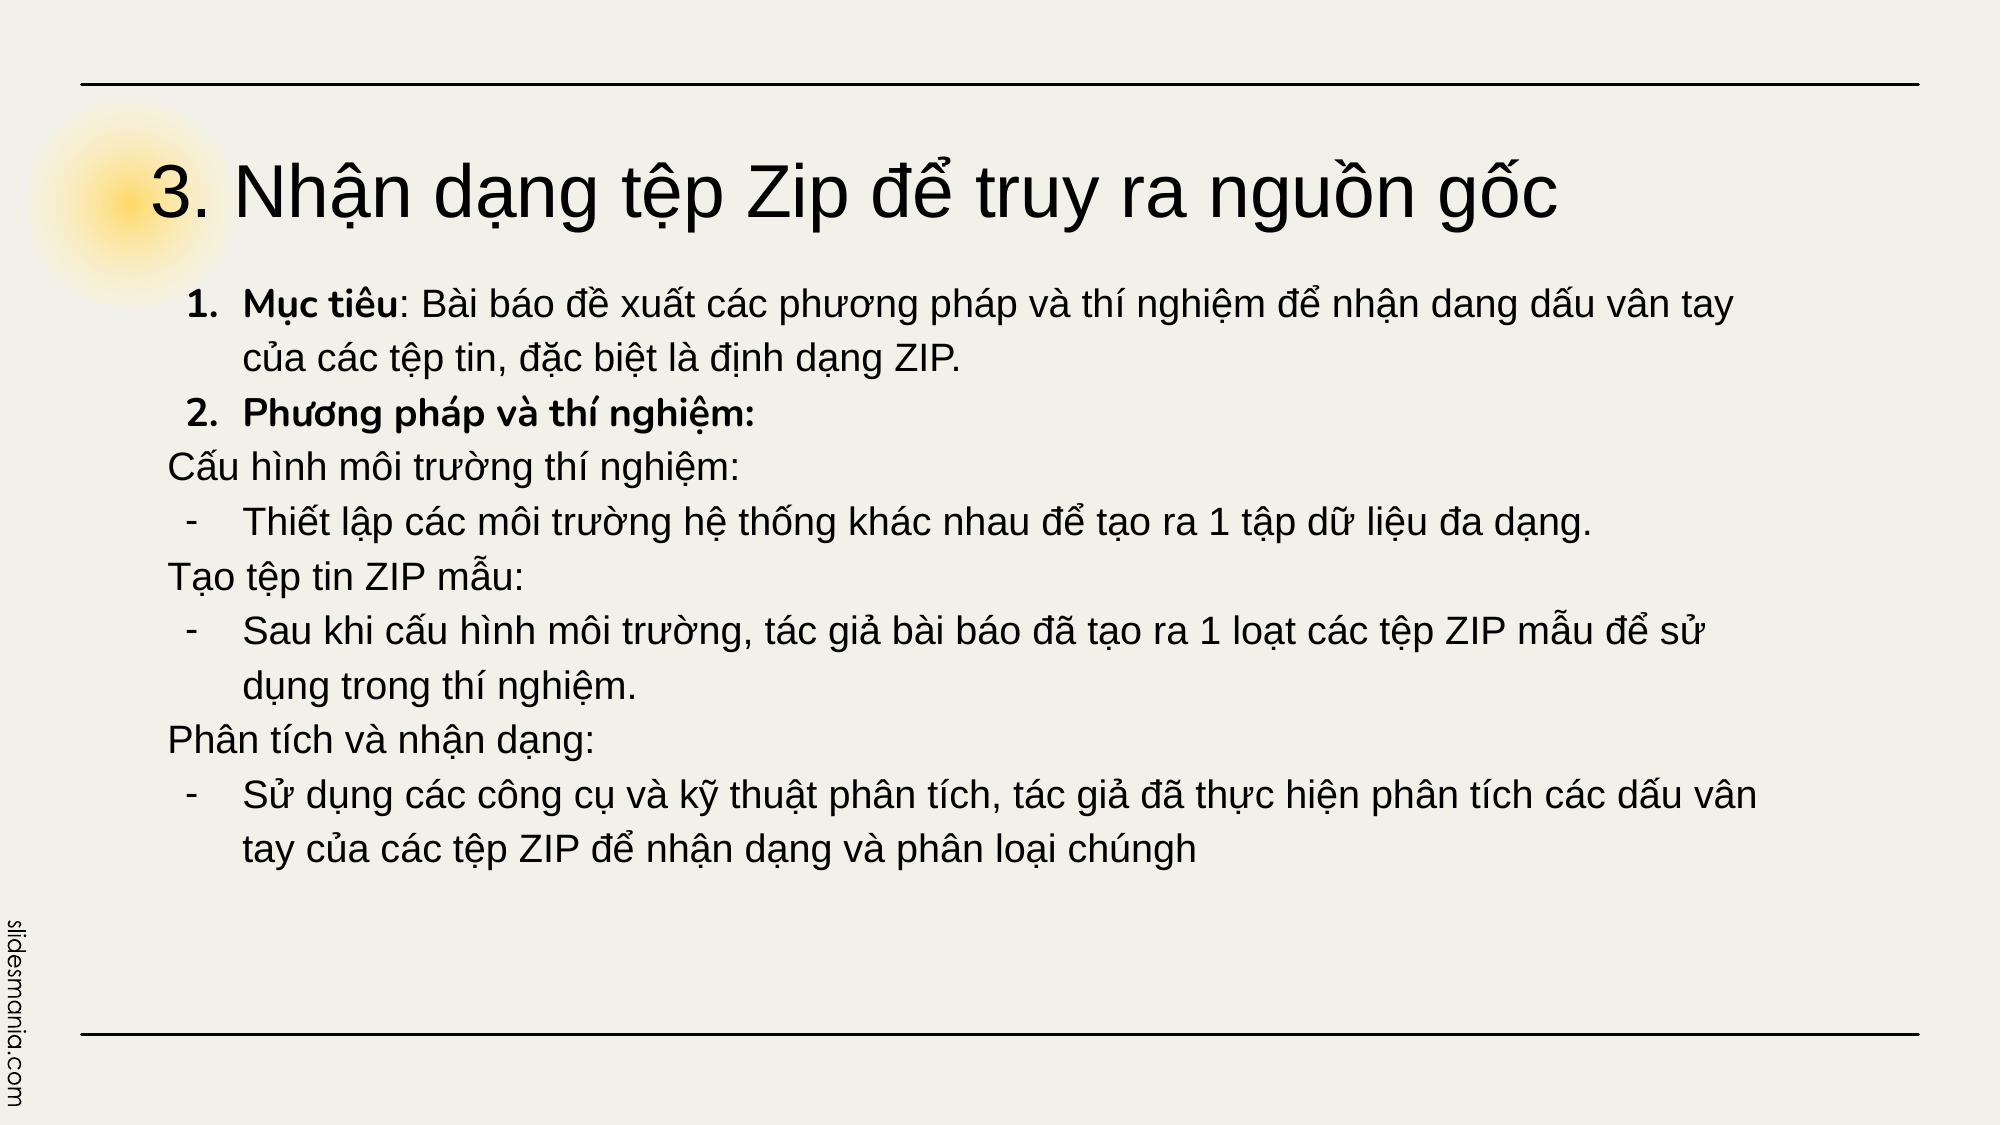

# 3. Nhận dạng tệp Zip để truy ra nguồn gốc
Mục tiêu: Bài báo đề xuất các phương pháp và thí nghiệm để nhận dang dấu vân tay của các tệp tin, đặc biệt là định dạng ZIP.
Phương pháp và thí nghiệm:
Cấu hình môi trường thí nghiệm:
Thiết lập các môi trường hệ thống khác nhau để tạo ra 1 tập dữ liệu đa dạng.
Tạo tệp tin ZIP mẫu:
Sau khi cấu hình môi trường, tác giả bài báo đã tạo ra 1 loạt các tệp ZIP mẫu để sử dụng trong thí nghiệm.
Phân tích và nhận dạng:
Sử dụng các công cụ và kỹ thuật phân tích, tác giả đã thực hiện phân tích các dấu vân tay của các tệp ZIP để nhận dạng và phân loại chúngh